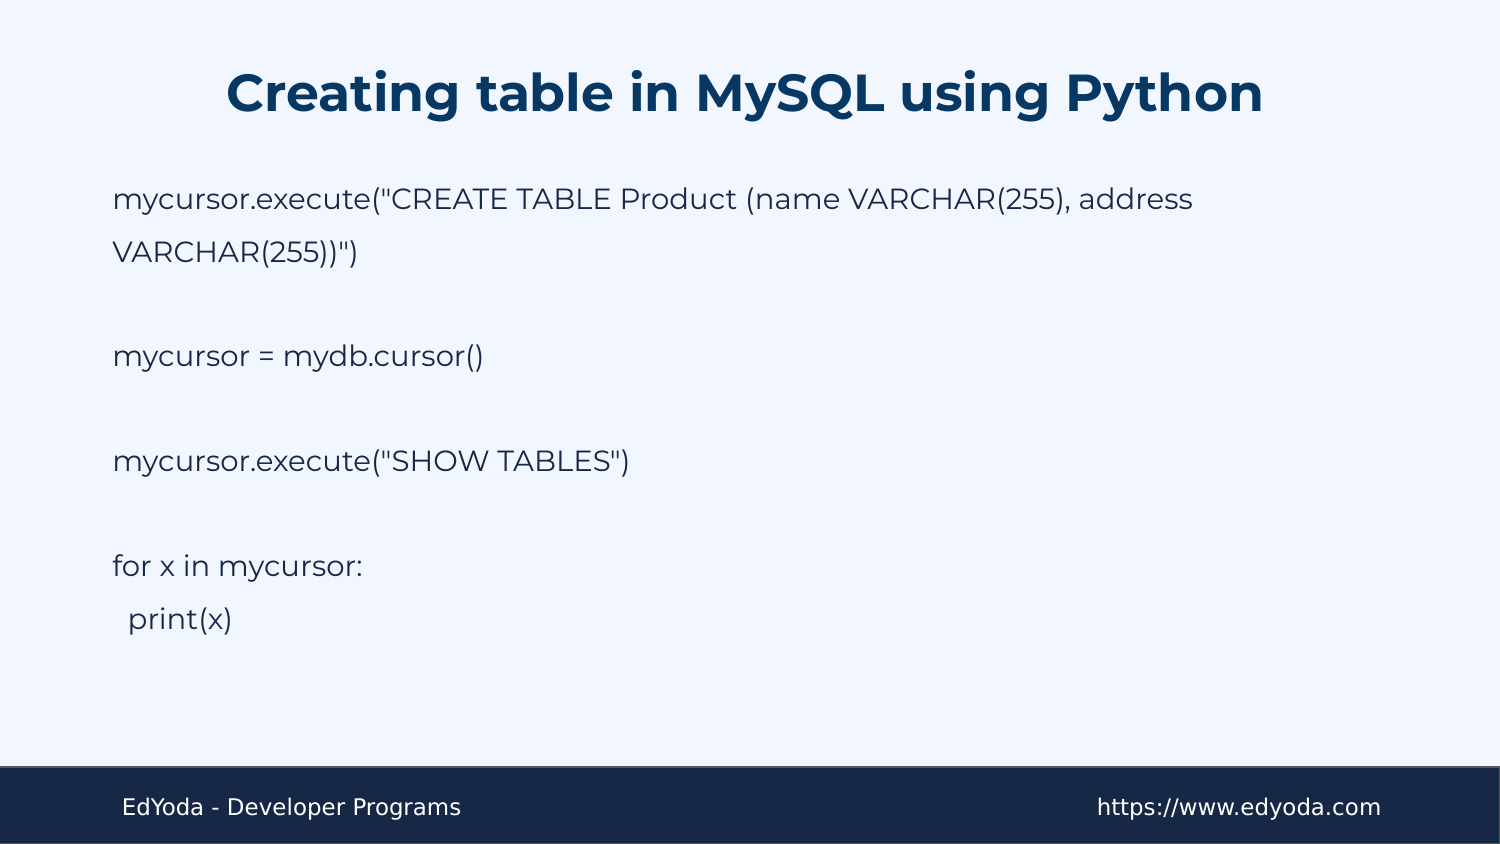

# Creating table in MySQL using Python
mycursor.execute("CREATE TABLE Product (name VARCHAR(255), address VARCHAR(255))")

mycursor = mydb.cursor()

mycursor.execute("SHOW TABLES")

for x in mycursor:
  print(x)

EdYoda - Developer Programs
https://www.edyoda.com